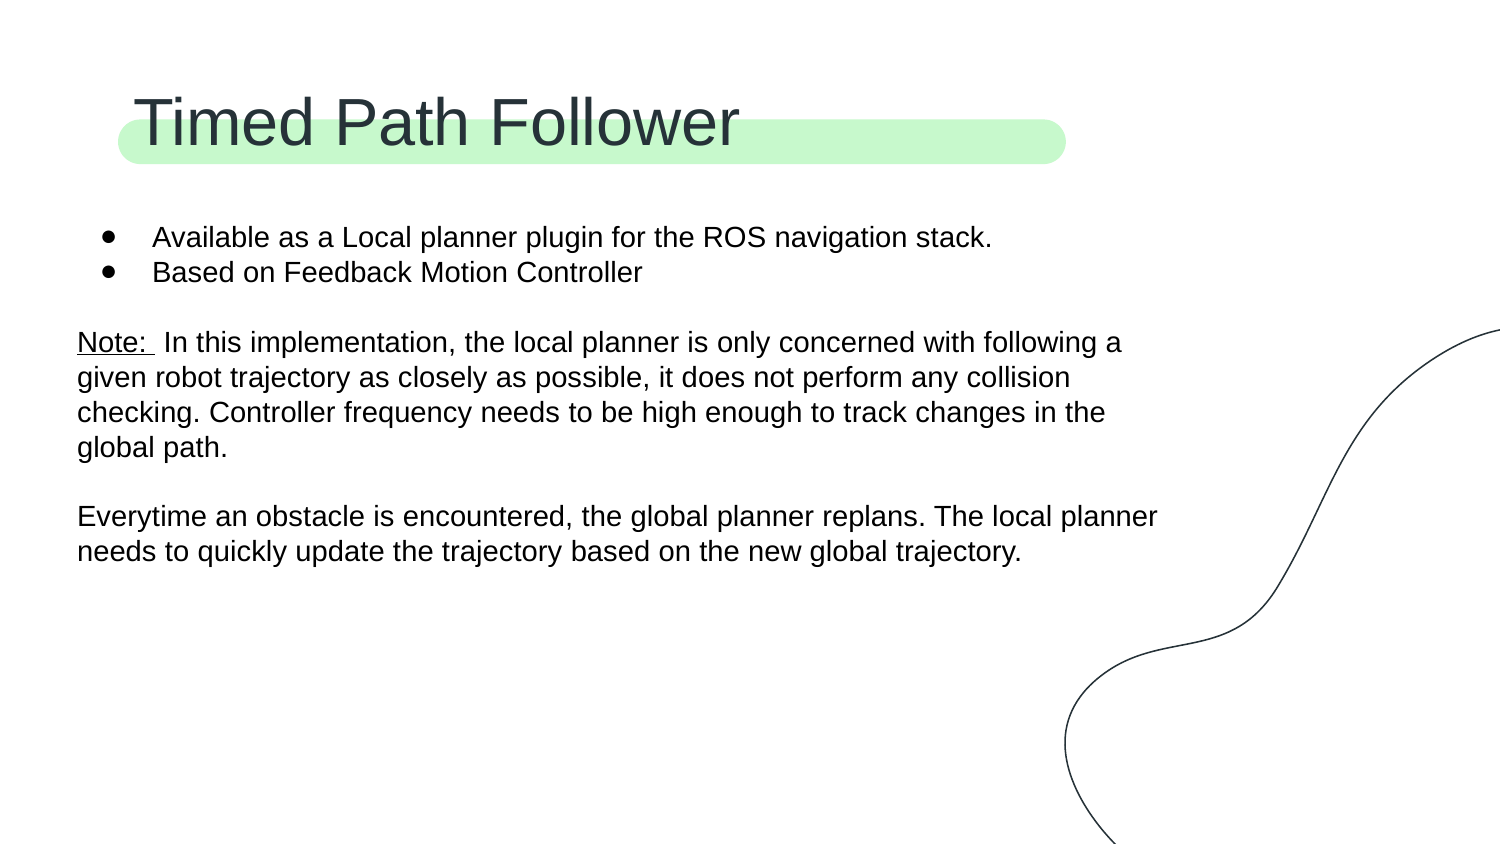

# Timed Path Follower
Available as a Local planner plugin for the ROS navigation stack.
Based on Feedback Motion Controller

Note:  In this implementation, the local planner is only concerned with following a given robot trajectory as closely as possible, it does not perform any collision checking. Controller frequency needs to be high enough to track changes in the global path.

Everytime an obstacle is encountered, the global planner replans. The local planner needs to quickly update the trajectory based on the new global trajectory.